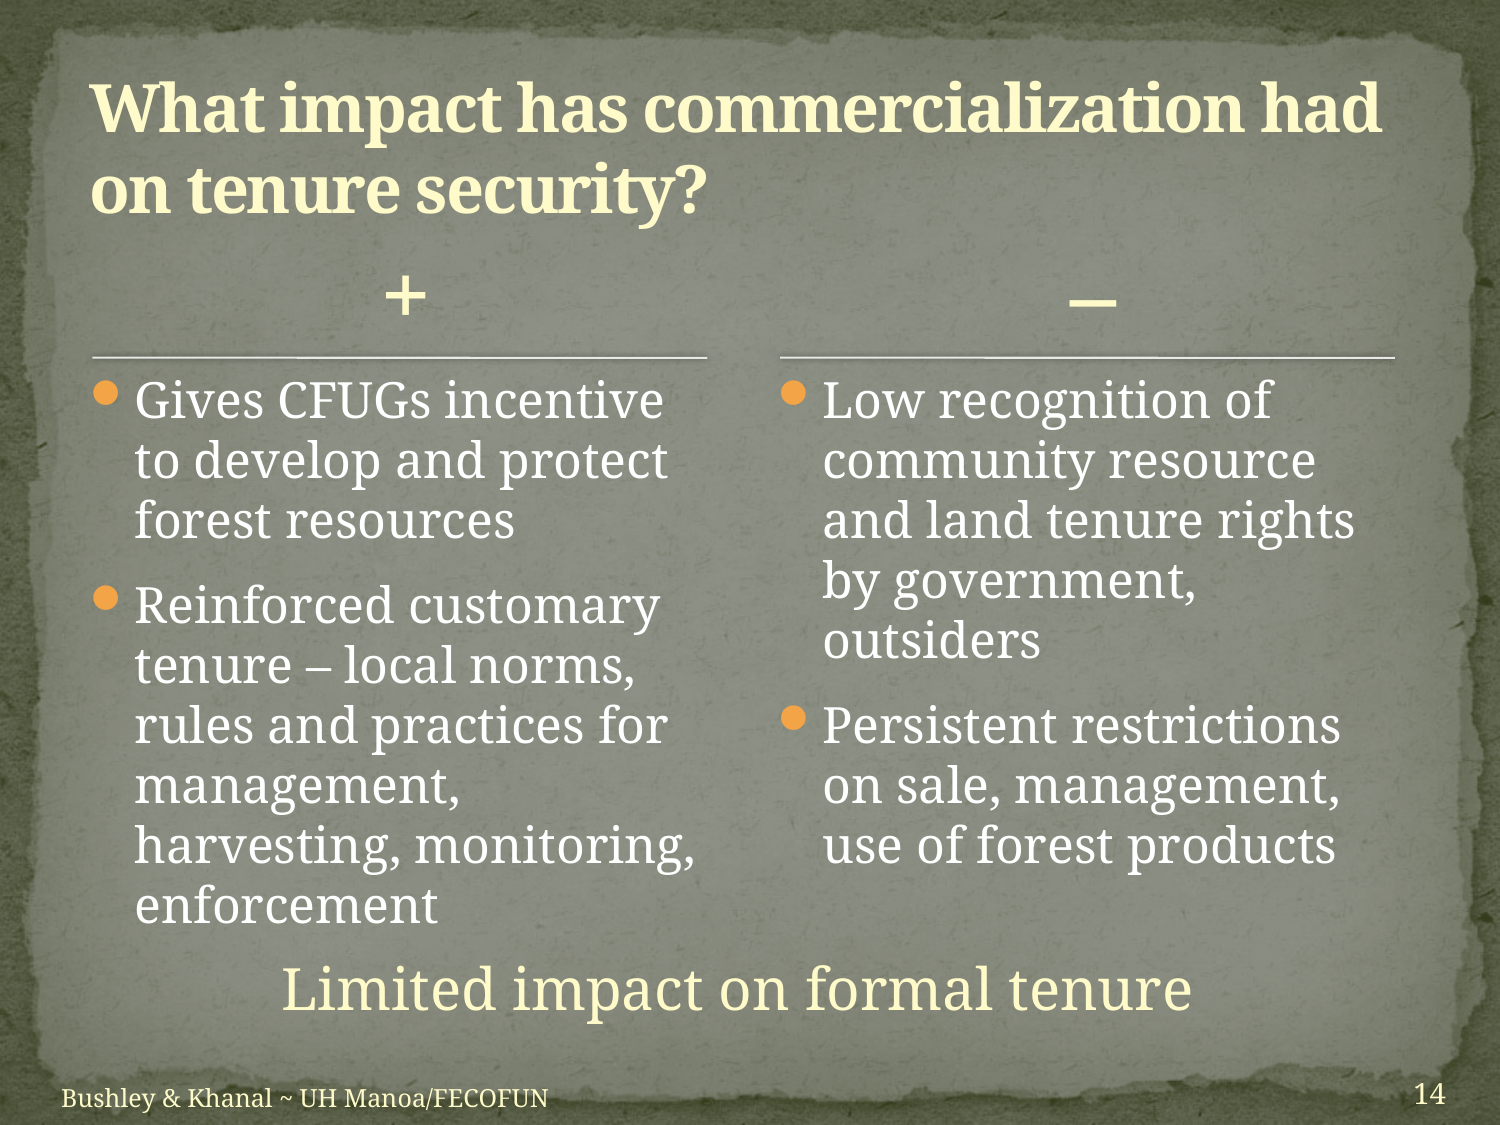

# What impact has commercialization had on tenure security?
+
–
Gives CFUGs incentive to develop and protect forest resources
Reinforced customary tenure – local norms, rules and practices for management, harvesting, monitoring, enforcement

Low recognition of community resource and land tenure rights by government, outsiders
Persistent restrictions on sale, management, use of forest products
Limited impact on formal tenure

14
Bushley & Khanal ~ UH Manoa/FECOFUN